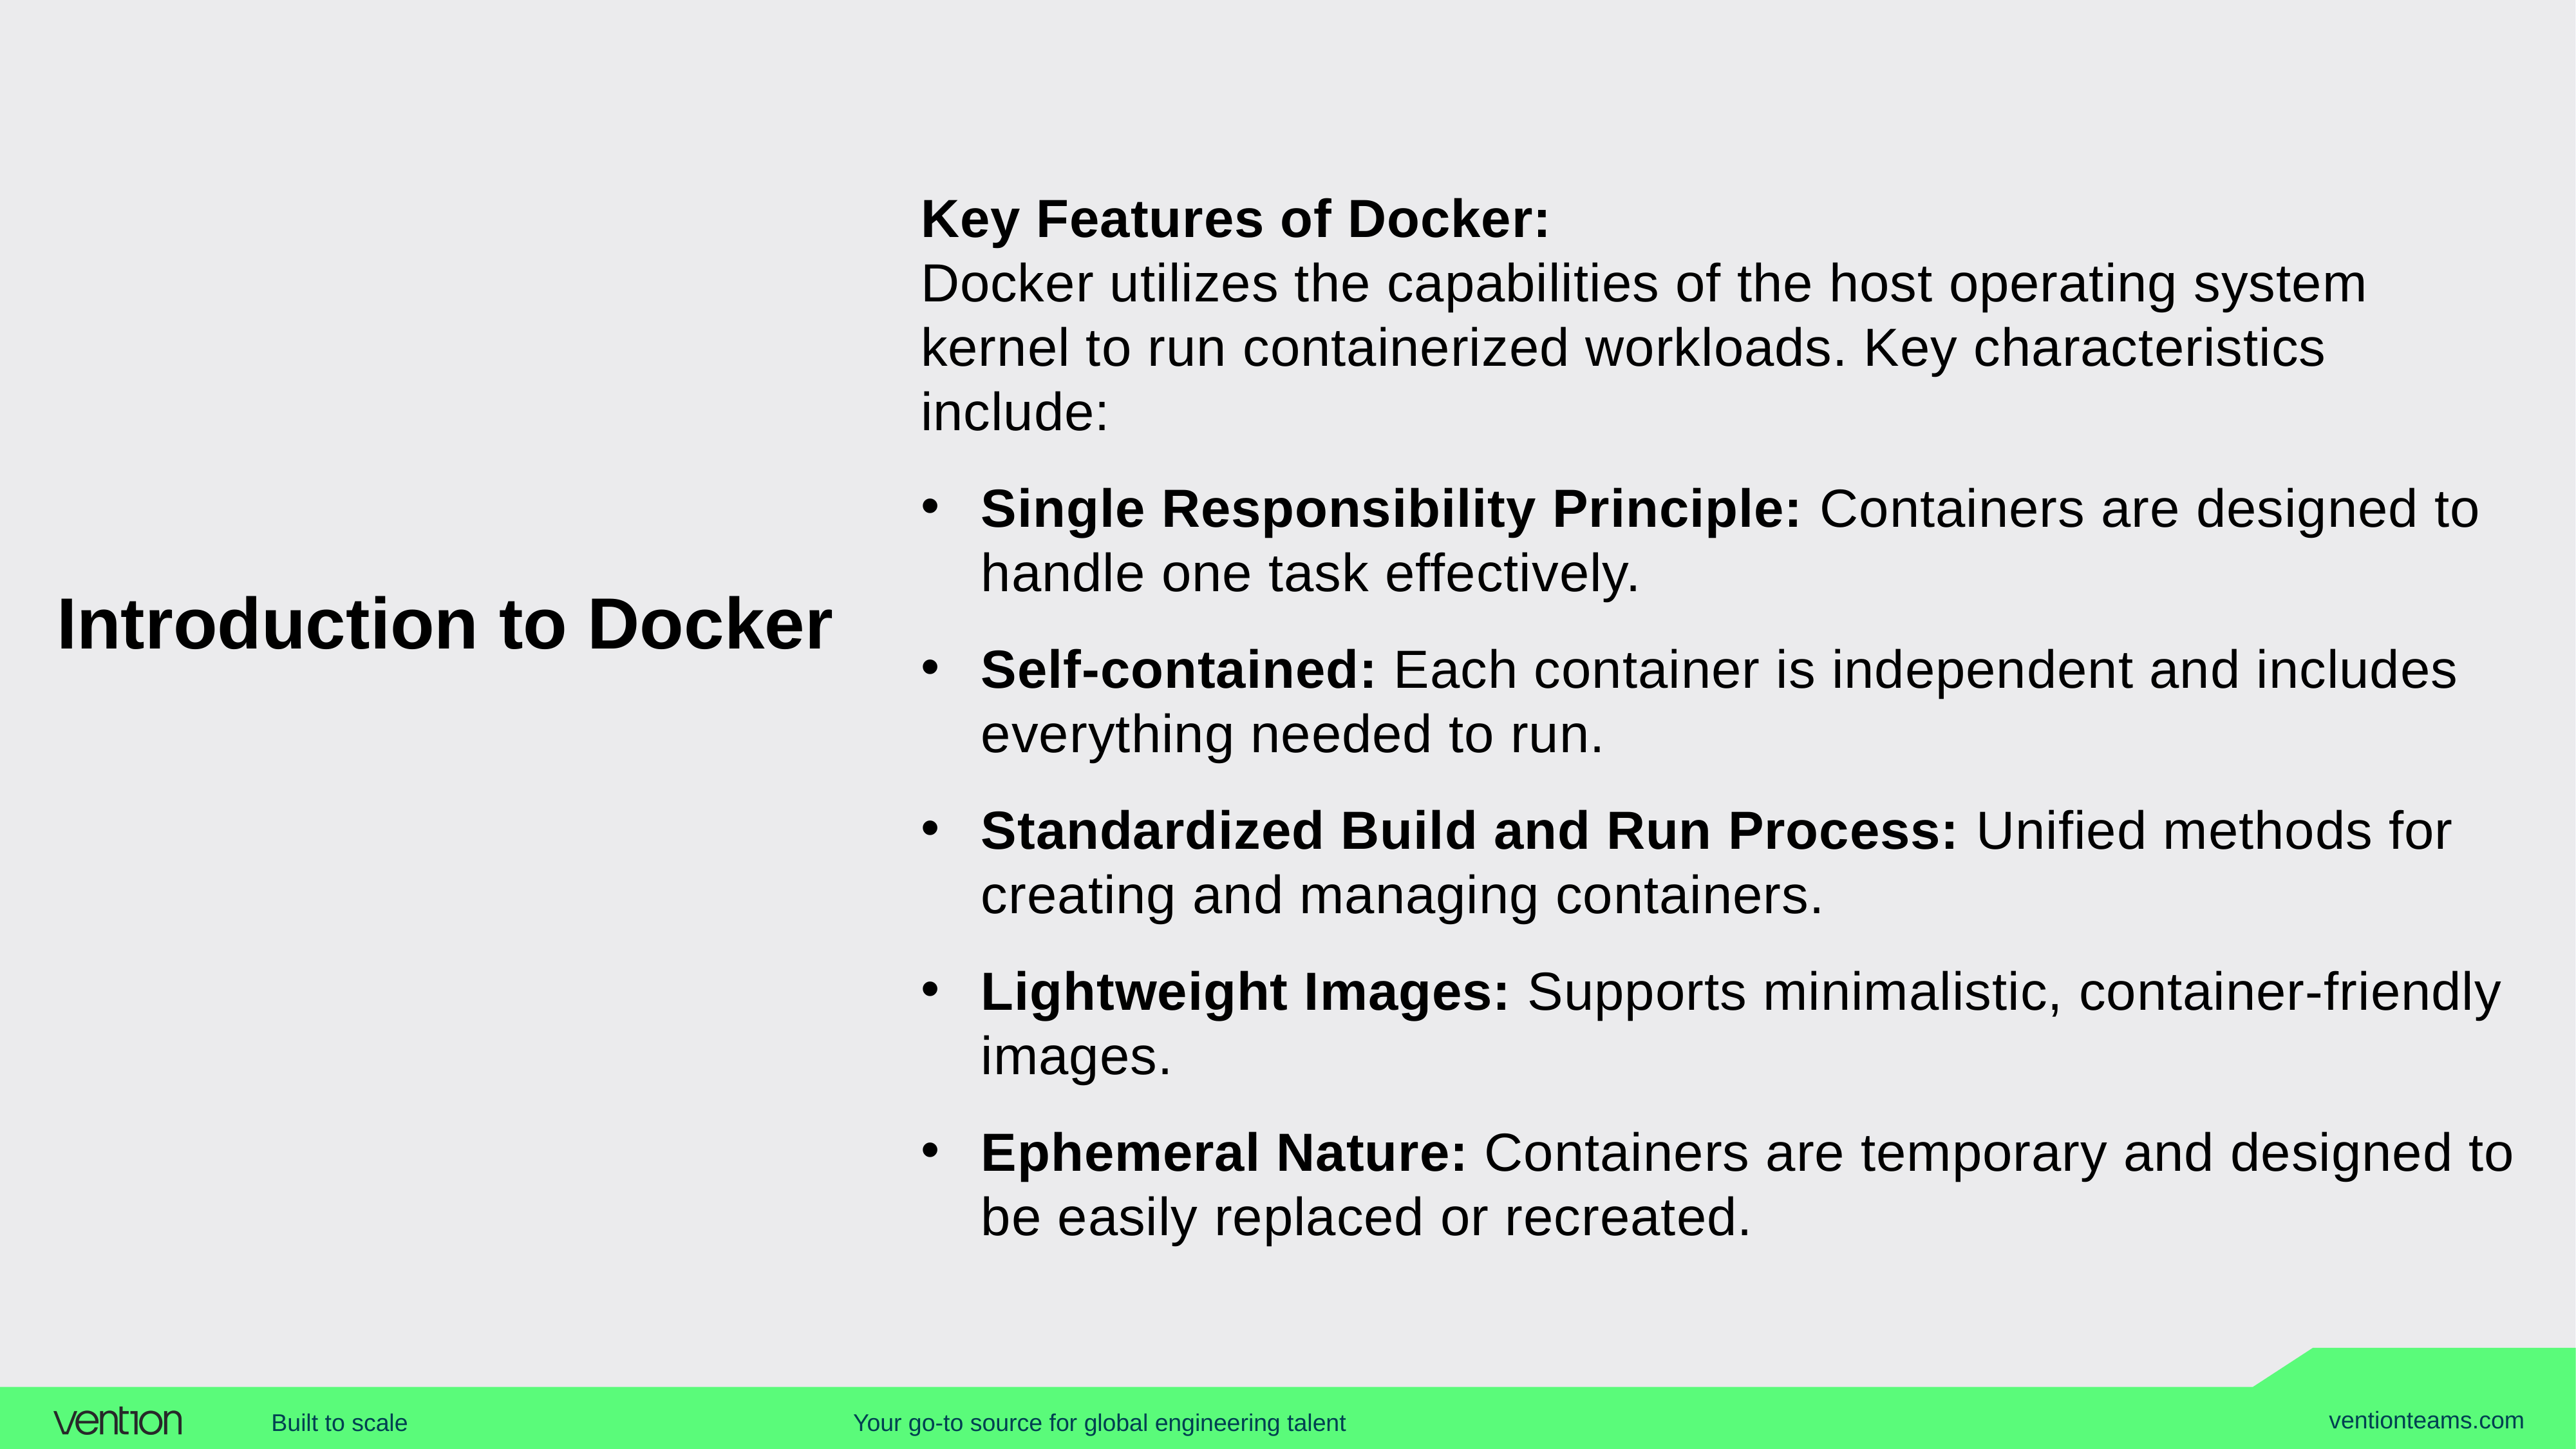

Key Features of Docker:
Docker utilizes the capabilities of the host operating system kernel to run containerized workloads. Key characteristics include:
Single Responsibility Principle: Containers are designed to handle one task effectively.
Self-contained: Each container is independent and includes everything needed to run.
Standardized Build and Run Process: Unified methods for creating and managing containers.
Lightweight Images: Supports minimalistic, container-friendly images.
Ephemeral Nature: Containers are temporary and designed to be easily replaced or recreated.

# Introduction to Docker